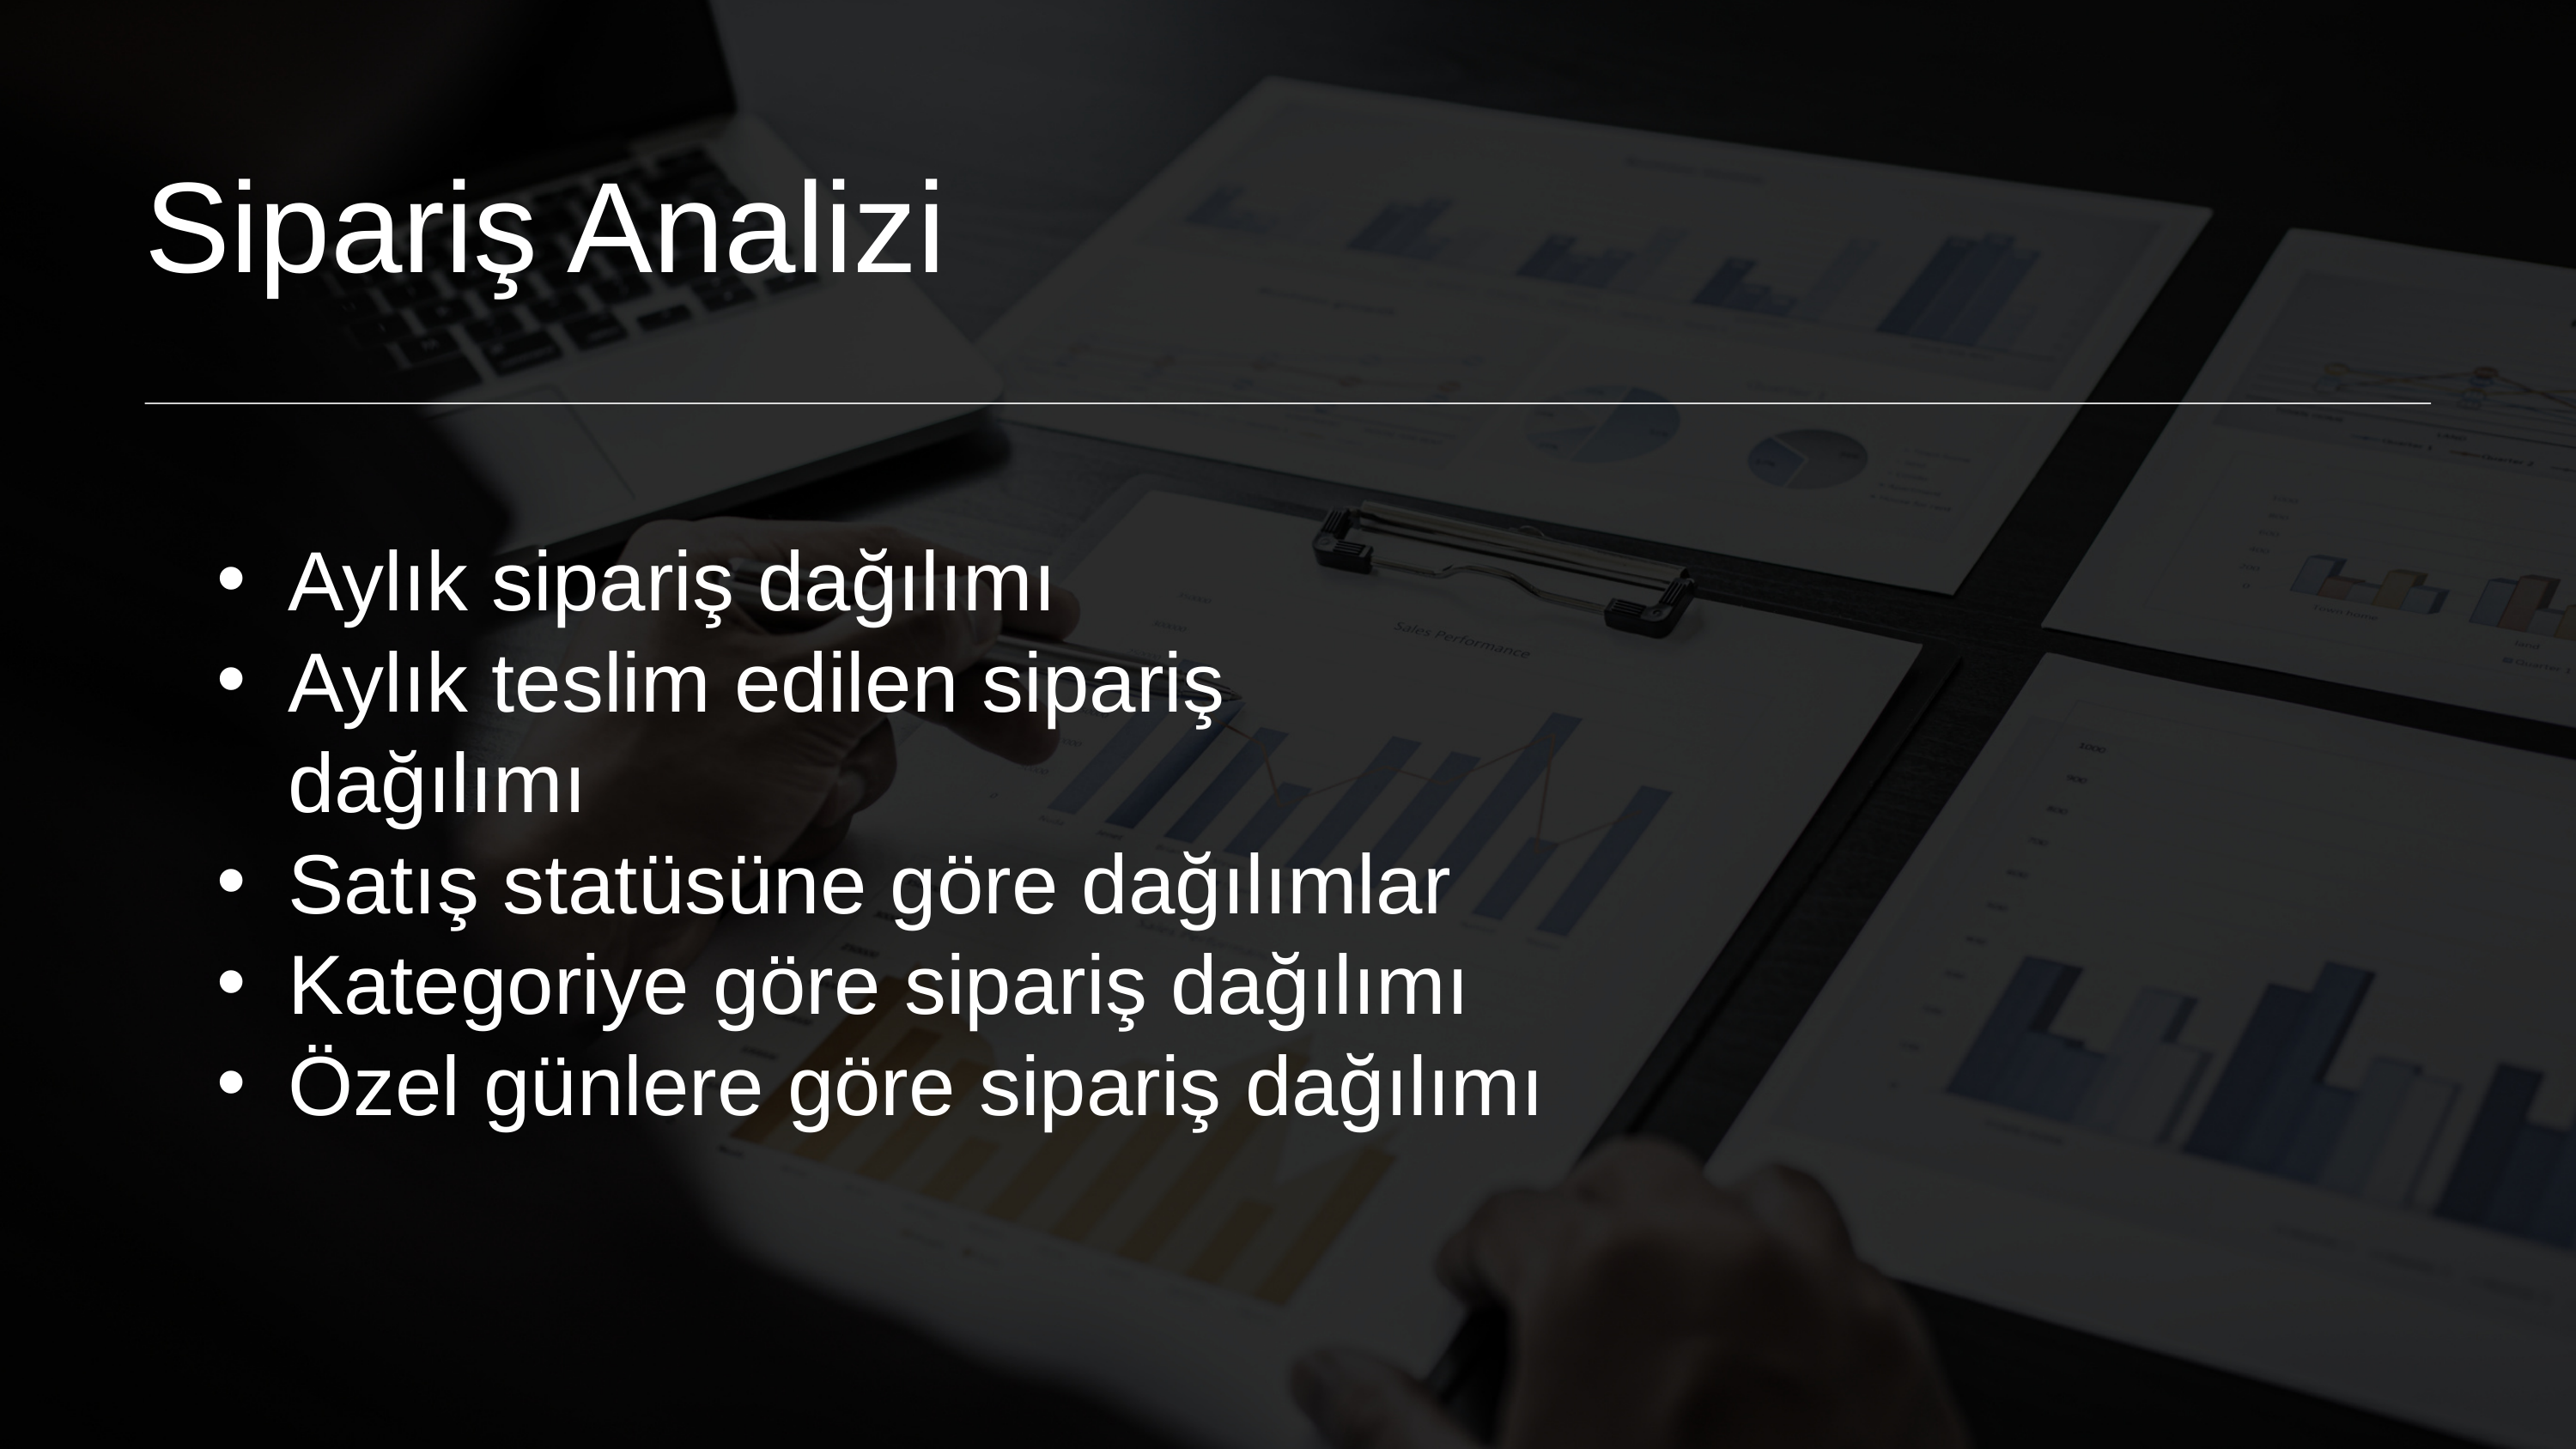

Sipariş Analizi

Aylık sipariş dağılımı
Aylık teslim edilen sipariş dağılımı
Satış statüsüne göre dağılımlar
Kategoriye göre sipariş dağılımı
Özel günlere göre sipariş dağılımı